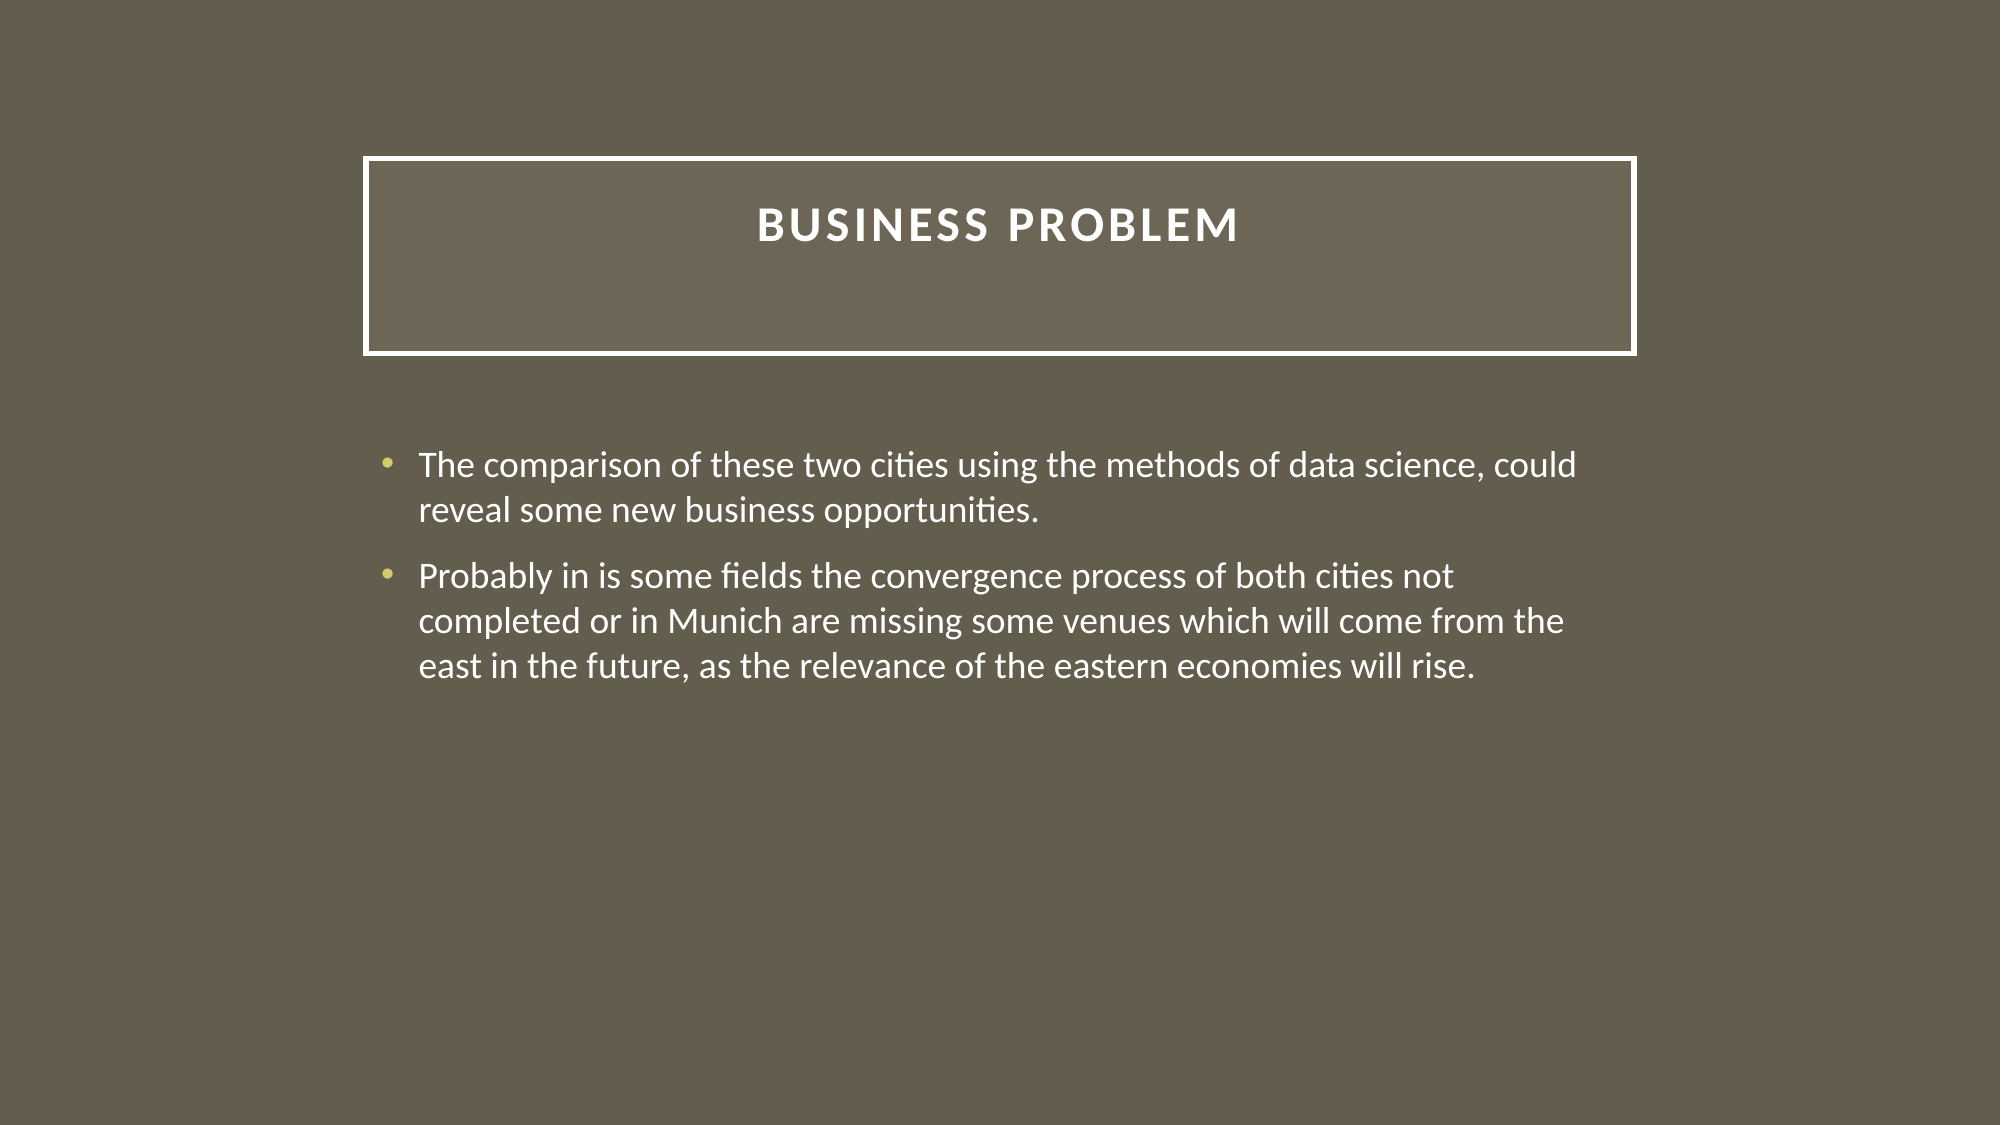

# Business Problem
The comparison of these two cities using the methods of data science, could reveal some new business opportunities.
Probably in is some fields the convergence process of both cities not completed or in Munich are missing some venues which will come from the east in the future, as the relevance of the eastern economies will rise.